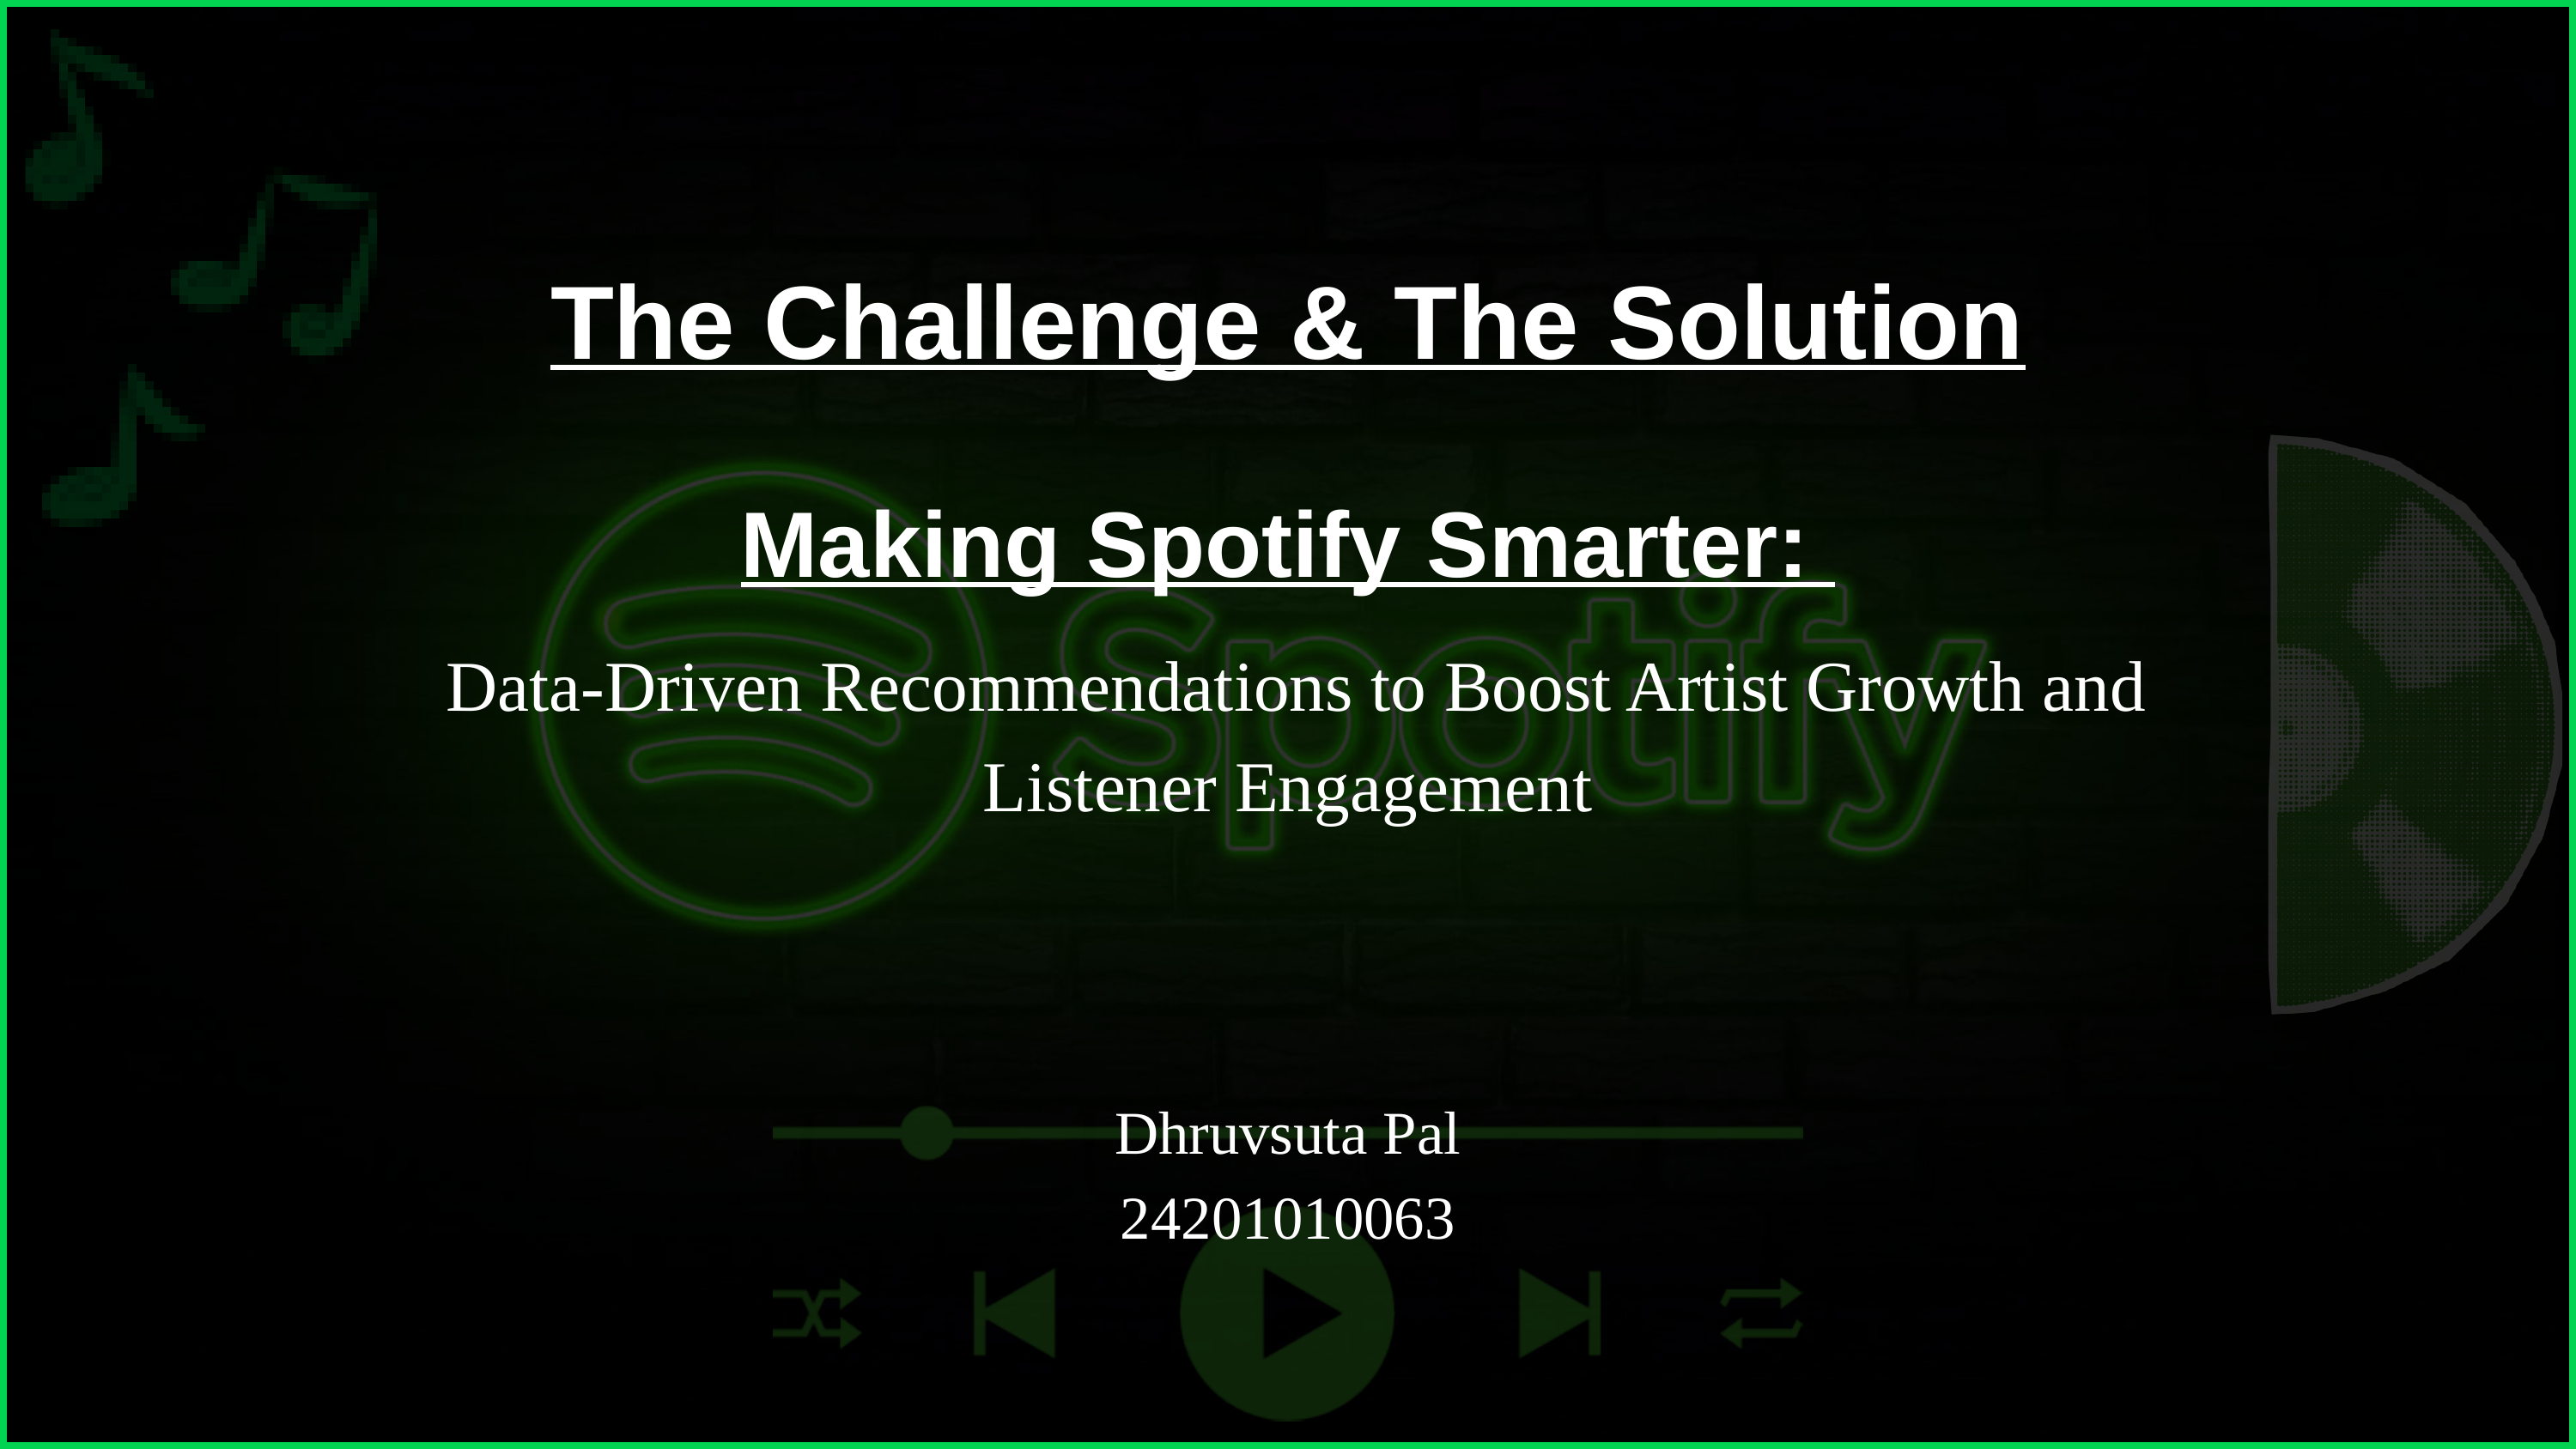

The Challenge & The Solution
Making Spotify Smarter:

 Data-Driven Recommendations to Boost Artist Growth and Listener Engagement

Dhruvsuta Pal
24201010063